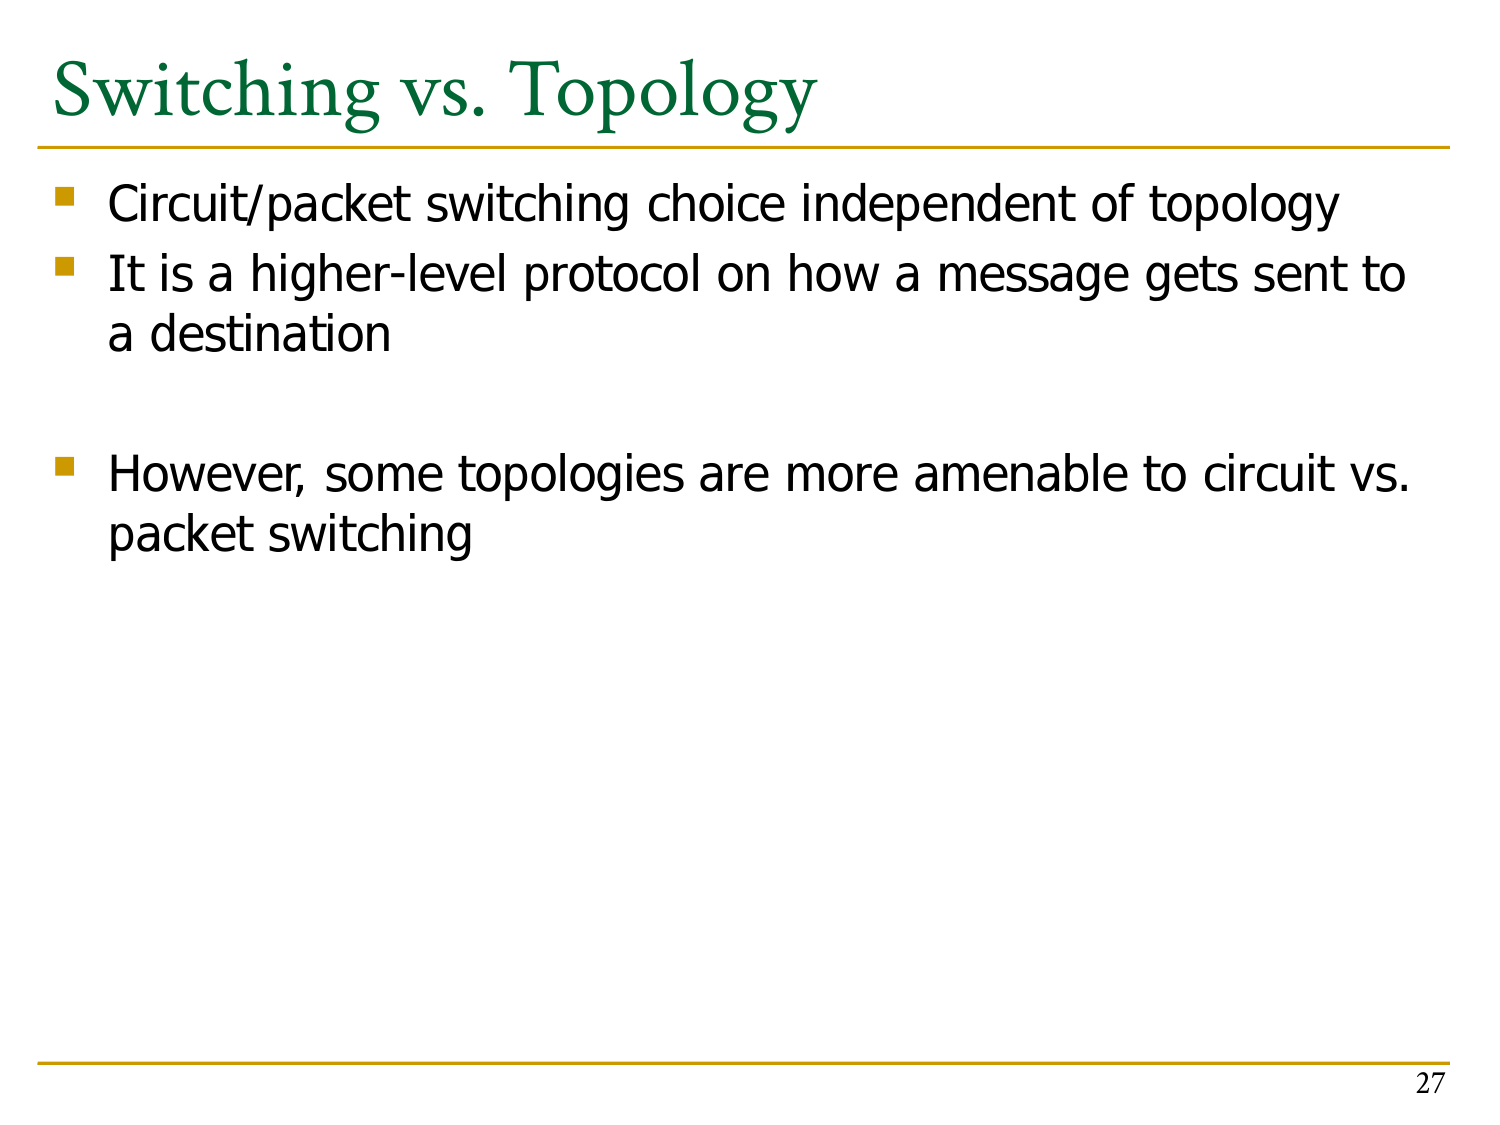

# Switching vs. Topology
Circuit/packet switching choice independent of topology
It is a higher-level protocol on how a message gets sent to a destination

However, some topologies are more amenable to circuit vs. packet switching
27